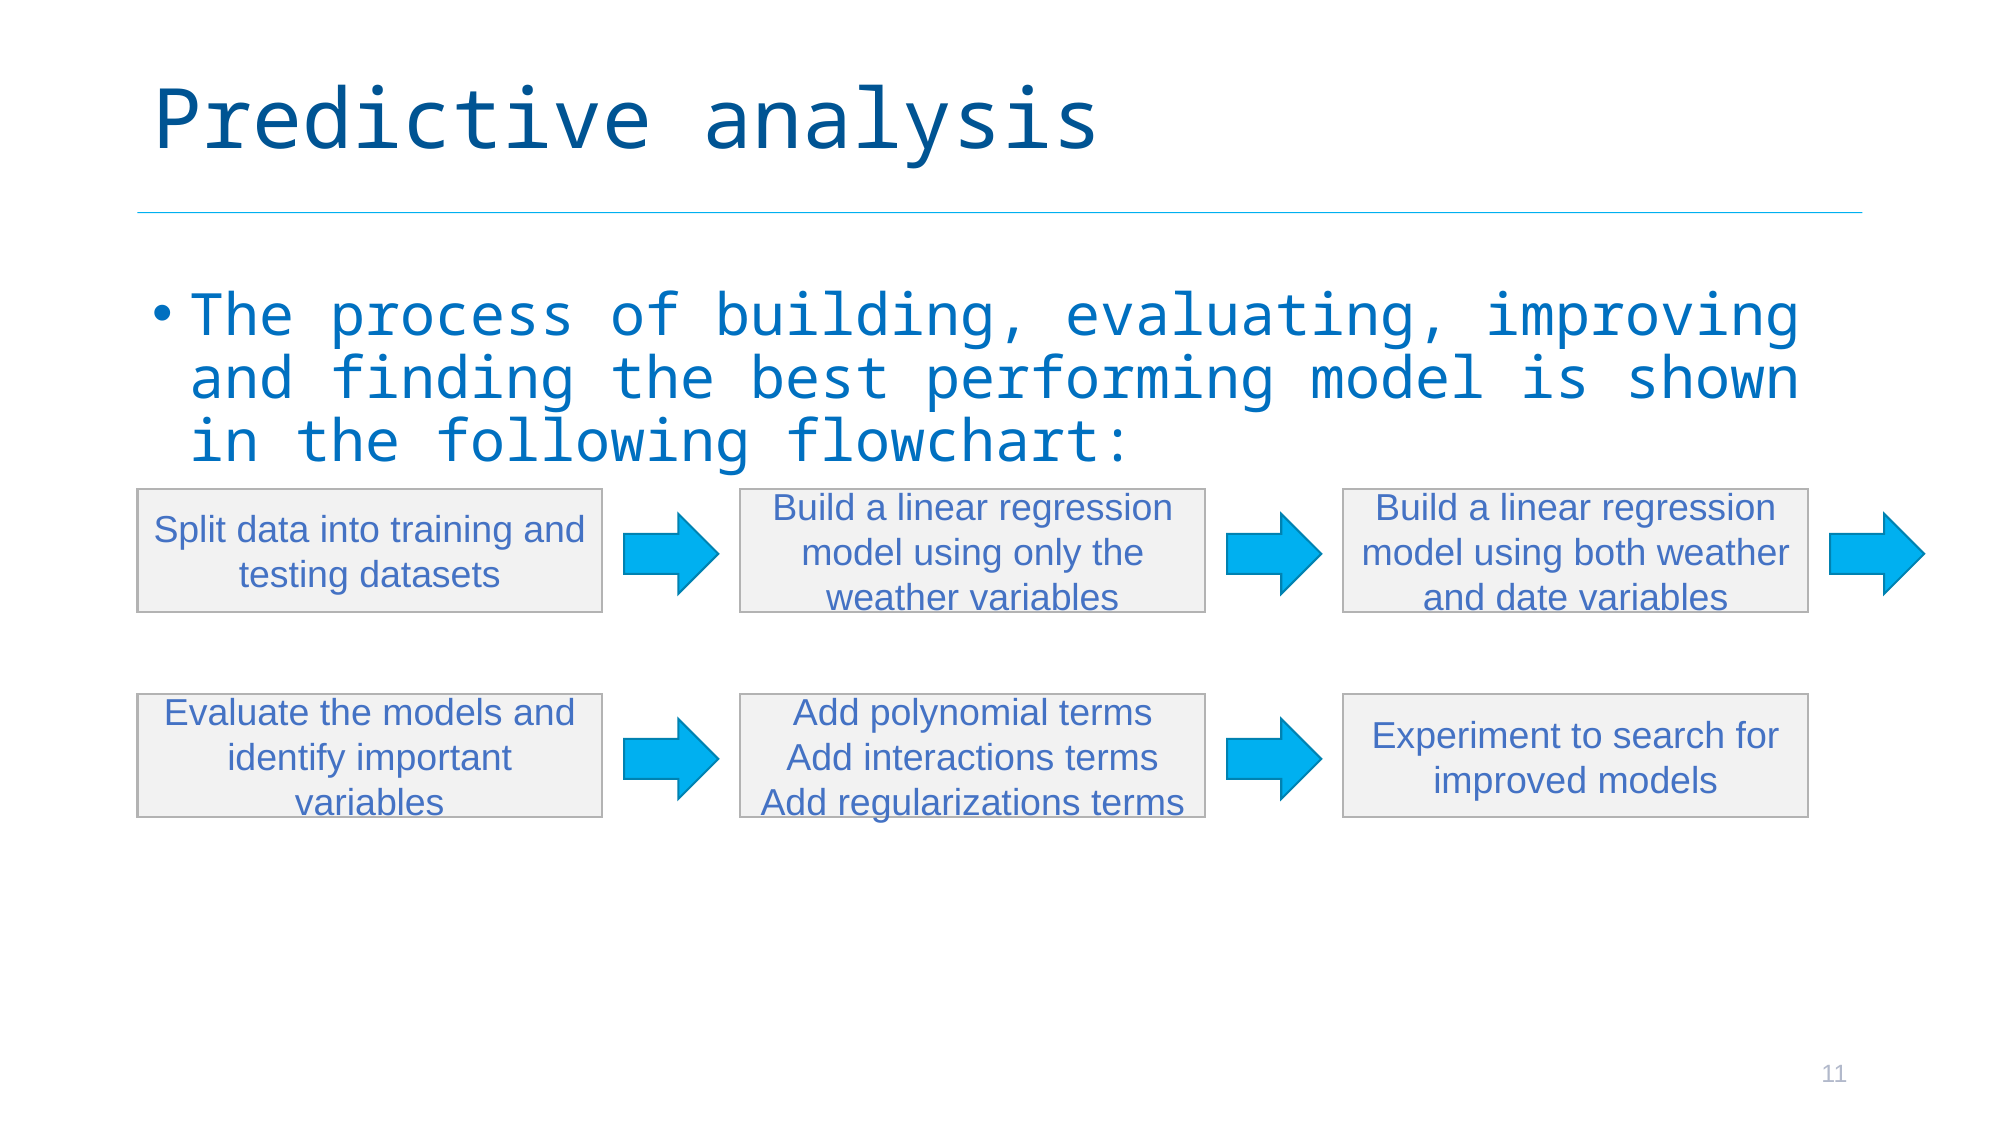

# Predictive analysis
The process of building, evaluating, improving and finding the best performing model is shown in the following flowchart:

Build a linear regression model using both weather and date variables

Split data into training and testing datasets

Build a linear regression model using only the weather variables

Experiment to search for improved models
Evaluate the models and identify important variables

Add polynomial terms
Add interactions terms
Add regularizations terms

11